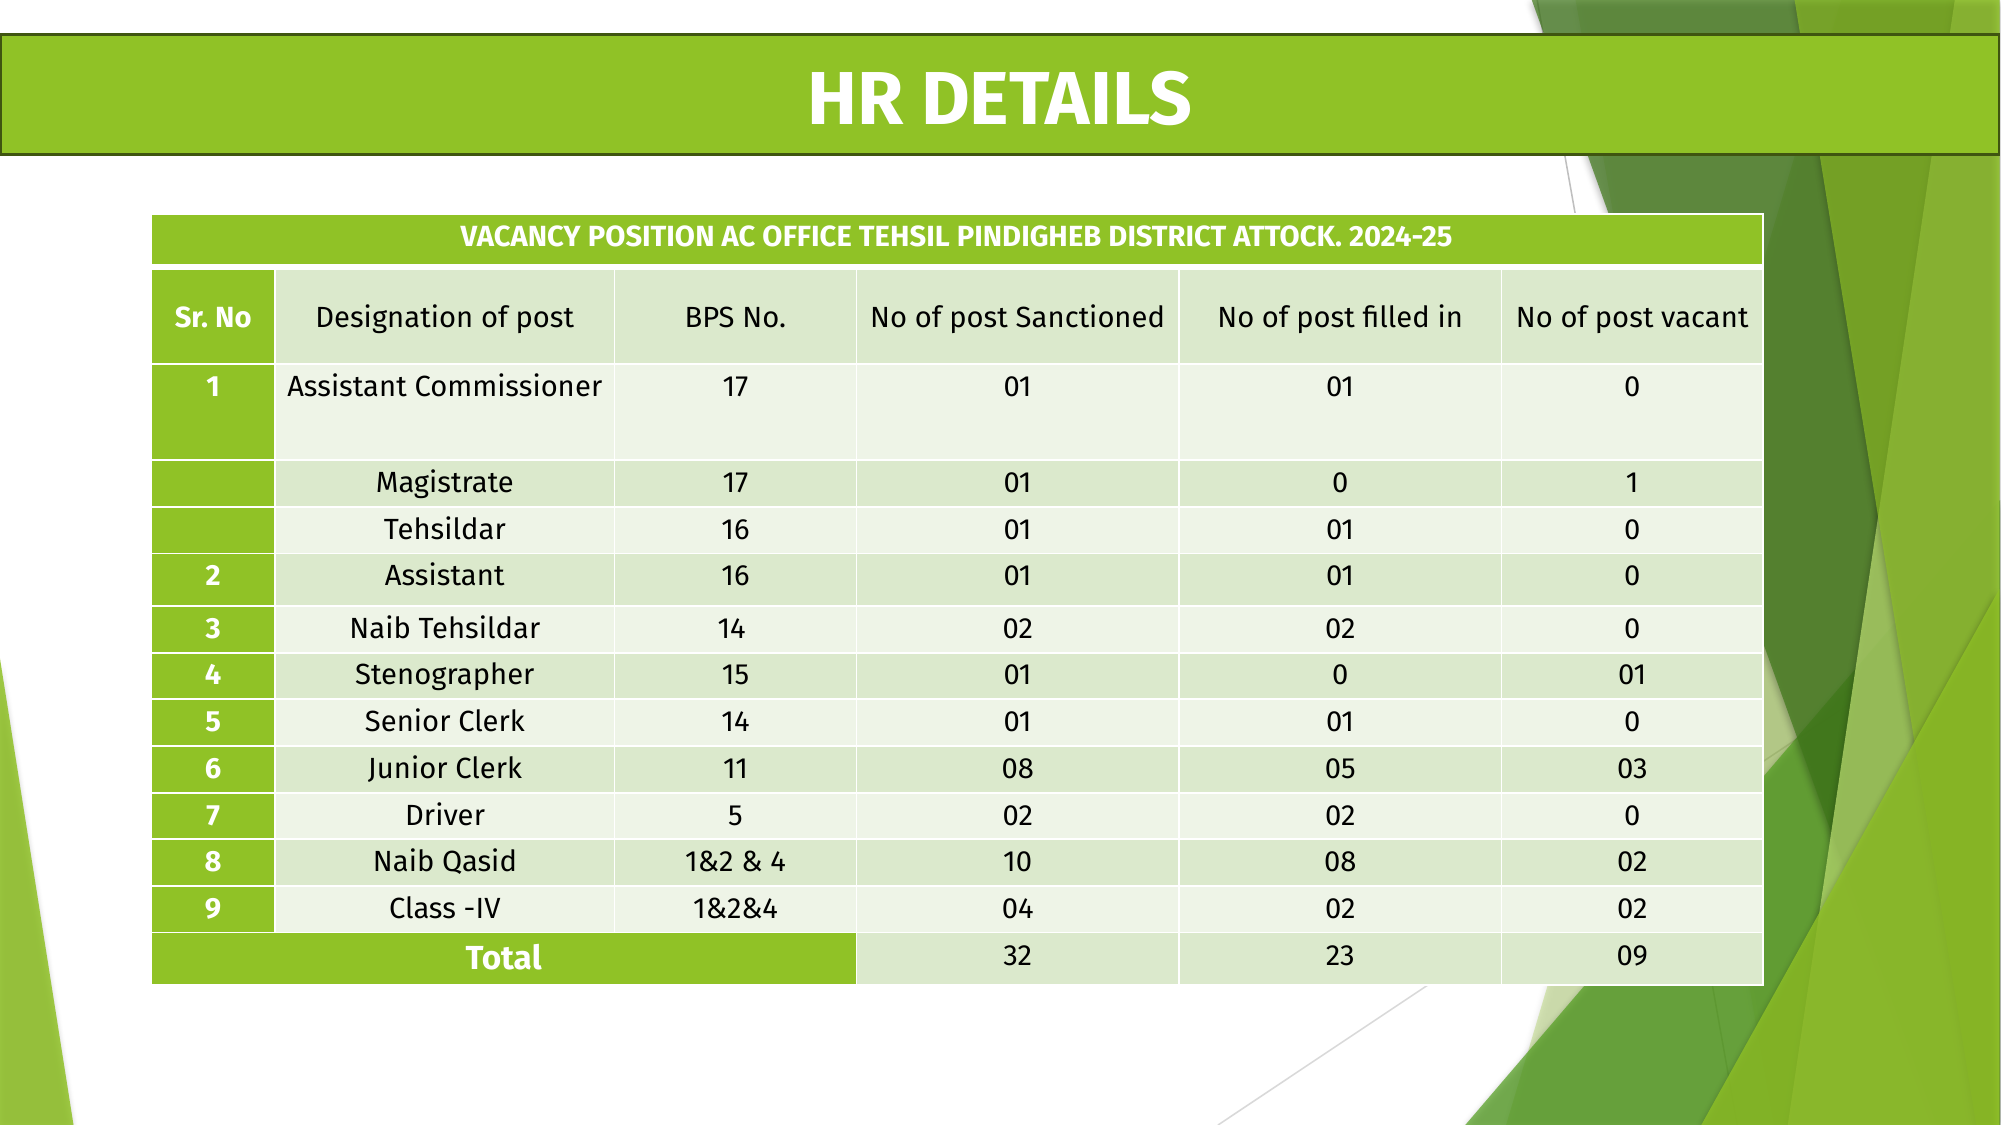

HR DETAILS
| VACANCY POSITION AC OFFICE TEHSIL PINDIGHEB DISTRICT ATTOCK. 2024-25 |  |  |  |  |  |
| --- | --- | --- | --- | --- | --- |
| Sr. No | Designation of post | BPS No. | No of post Sanctioned | No of post filled in | No of post vacant |
| 1 | Assistant Commissioner | 17 | 01 | 01 | 0 |
|  | Magistrate | 17 | 01 | 0 | 1 |
|  | Tehsildar | 16 | 01 | 01 | 0 |
| 2 | Assistant | 16 | 01 | 01 | 0 |
| 3 | Naib Tehsildar | 14 | 02 | 02 | 0 |
| 4 | Stenographer | 15 | 01 | 0 | 01 |
| 5 | Senior Clerk | 14 | 01 | 01 | 0 |
| 6 | Junior Clerk | 11 | 08 | 05 | 03 |
| 7 | Driver | 5 | 02 | 02 | 0 |
| 8 | Naib Qasid | 1&2 & 4 | 10 | 08 | 02 |
| 9 | Class -IV | 1&2&4 | 04 | 02 | 02 |
| Total |  |  | 32 | 23 | 09 |